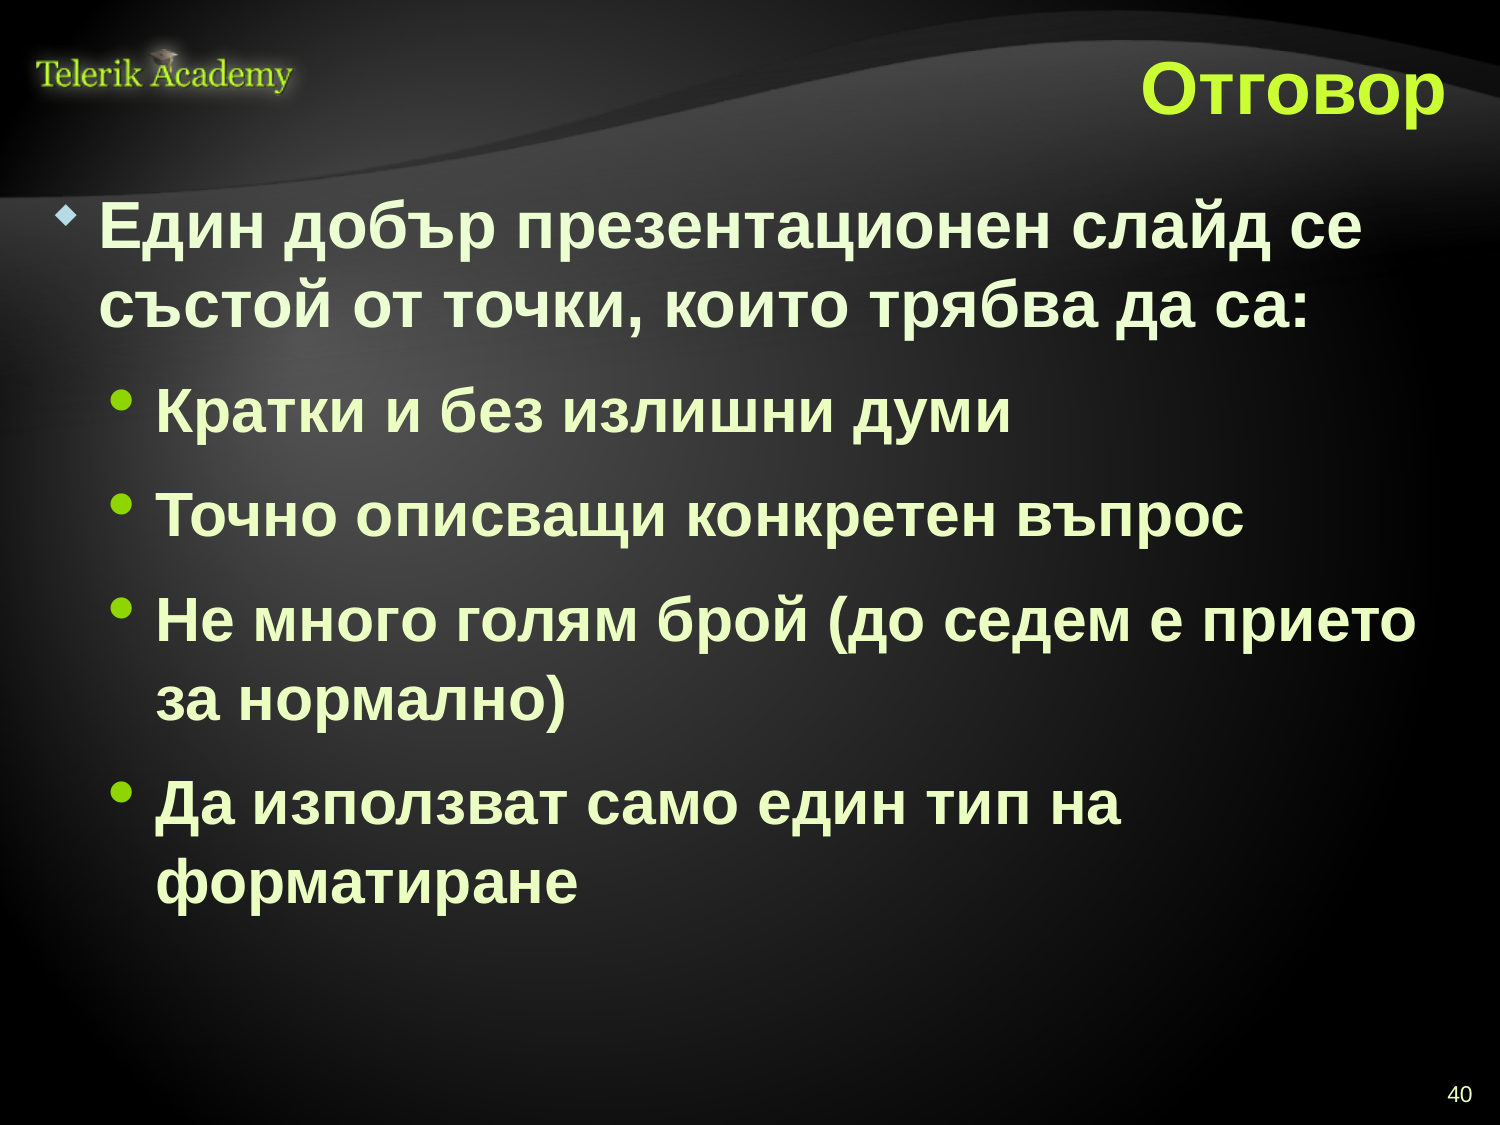

# Отговор
Един добър презентационен слайд се състой от точки, които трябва да са:
Кратки и без излишни думи
Точно описващи конкретен въпрос
Не много голям брой (до седем е прието за нормално)
Да използват само един тип на форматиране

40